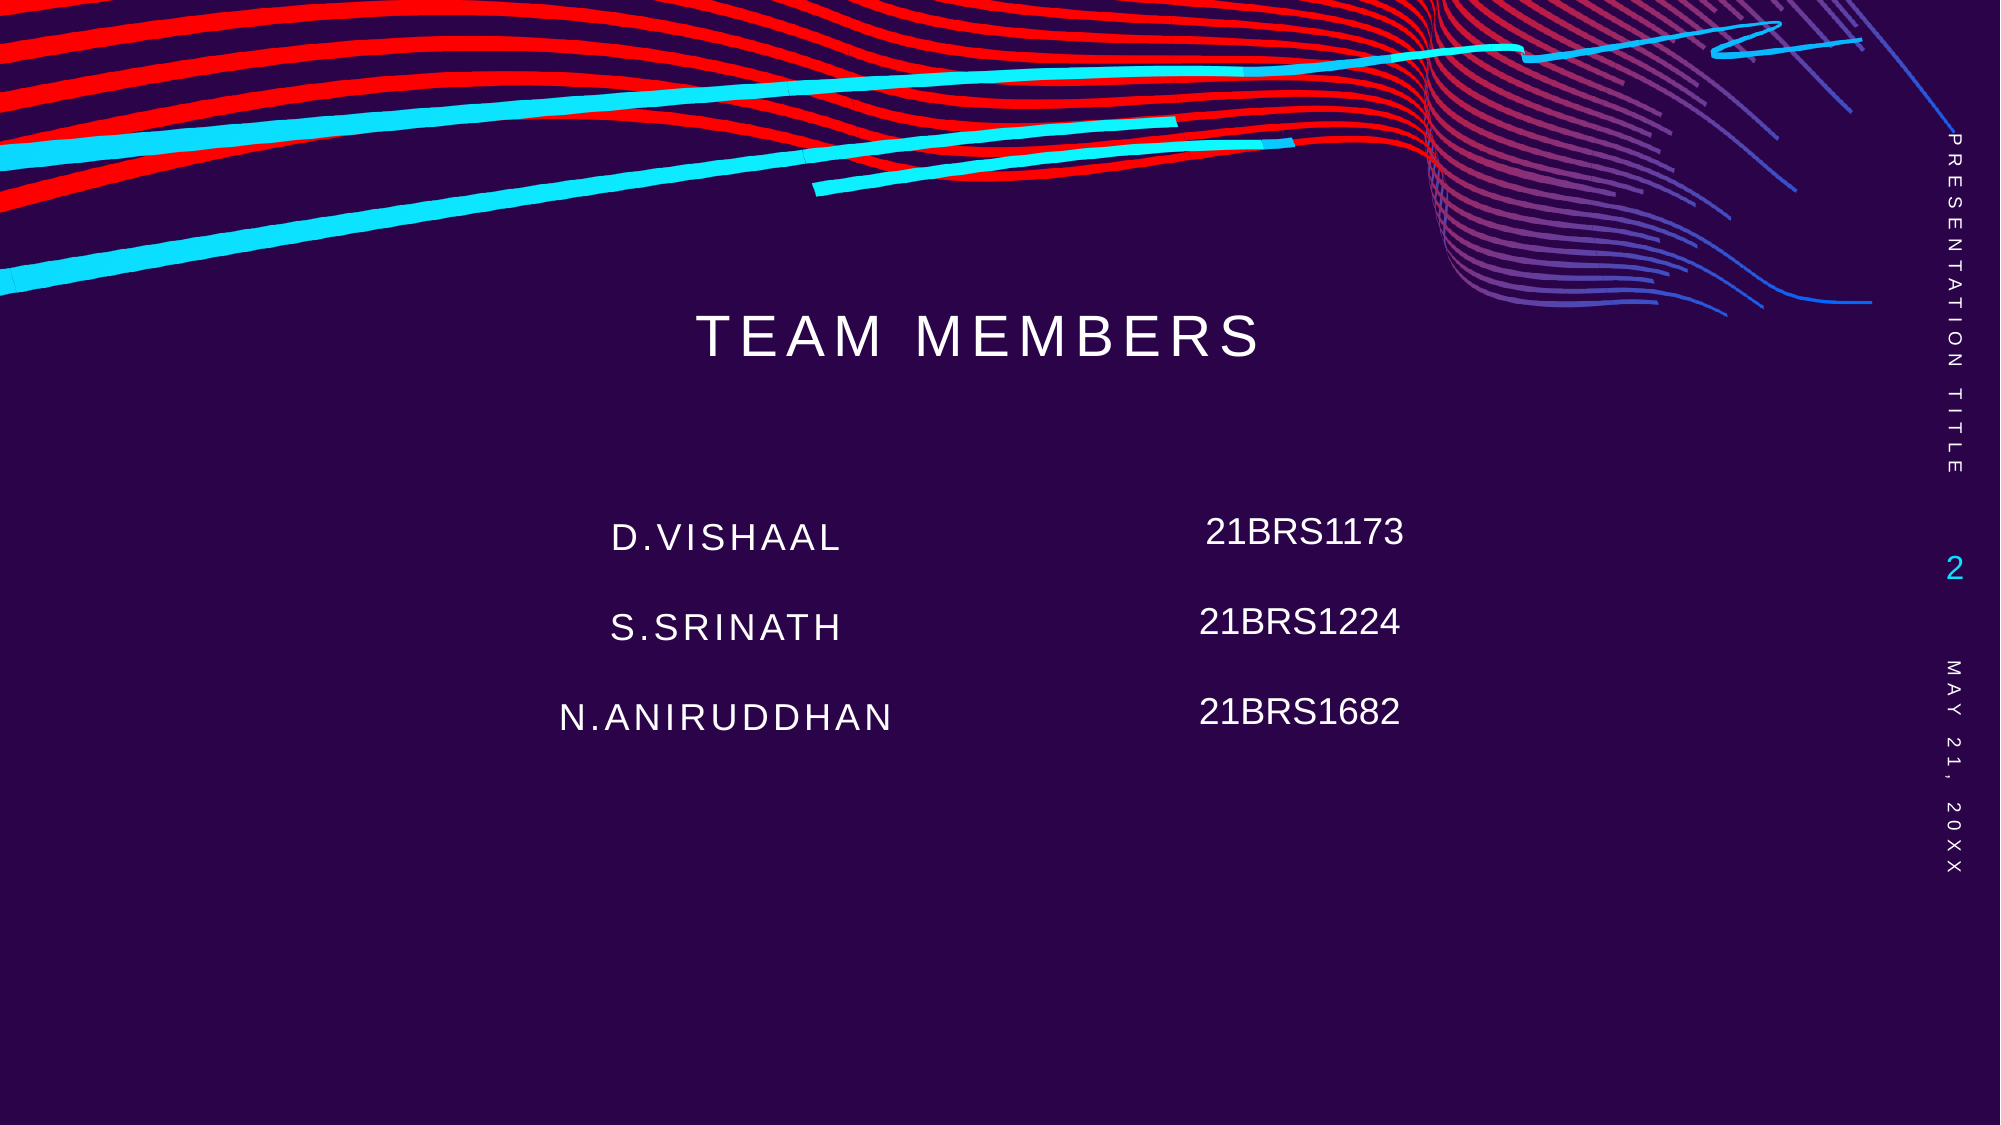

PRESENTATION TITLE
# Team members
 21BRS1173
21BRS1224
21BRS1682
D.VISHAAL
S.SRINATH
N.ANIRUDDHAN
2
May 21, 20XX